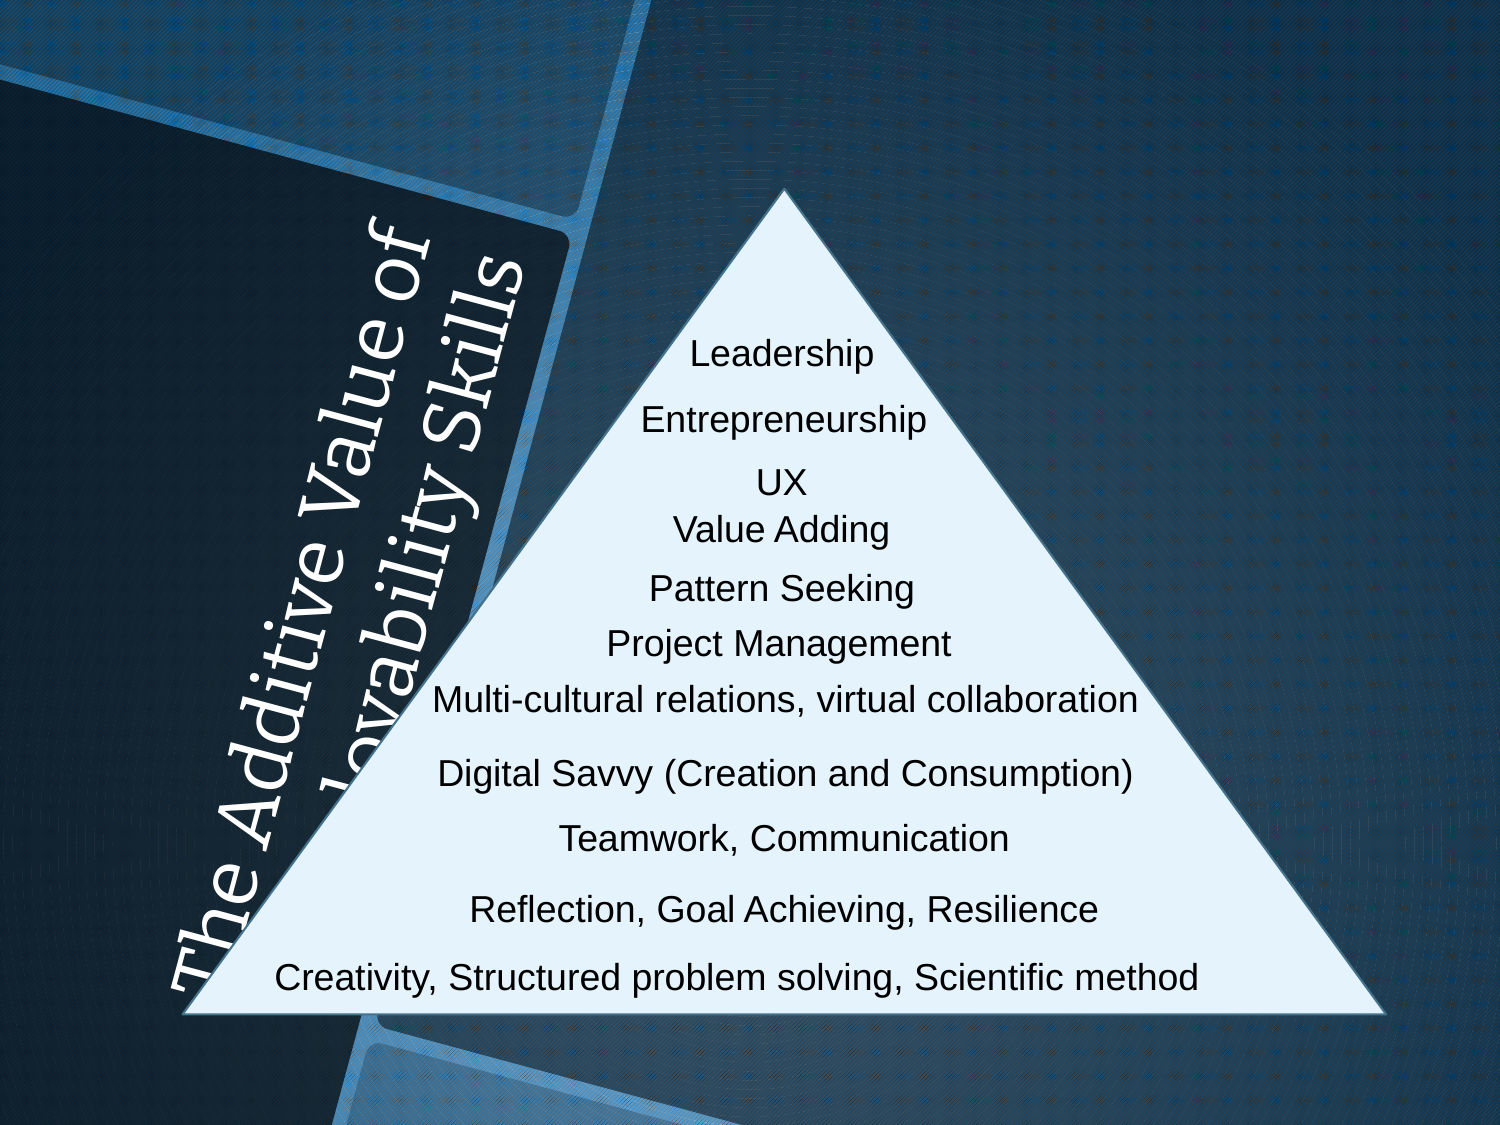

Leadership
Entrepreneurship
UX
# The Additive Value of Employability Skills
Value Adding
Pattern Seeking
Project Management
Multi-cultural relations, virtual collaboration
Digital Savvy (Creation and Consumption)
Teamwork, Communication
Reflection, Goal Achieving, Resilience
Creativity, Structured problem solving, Scientific method